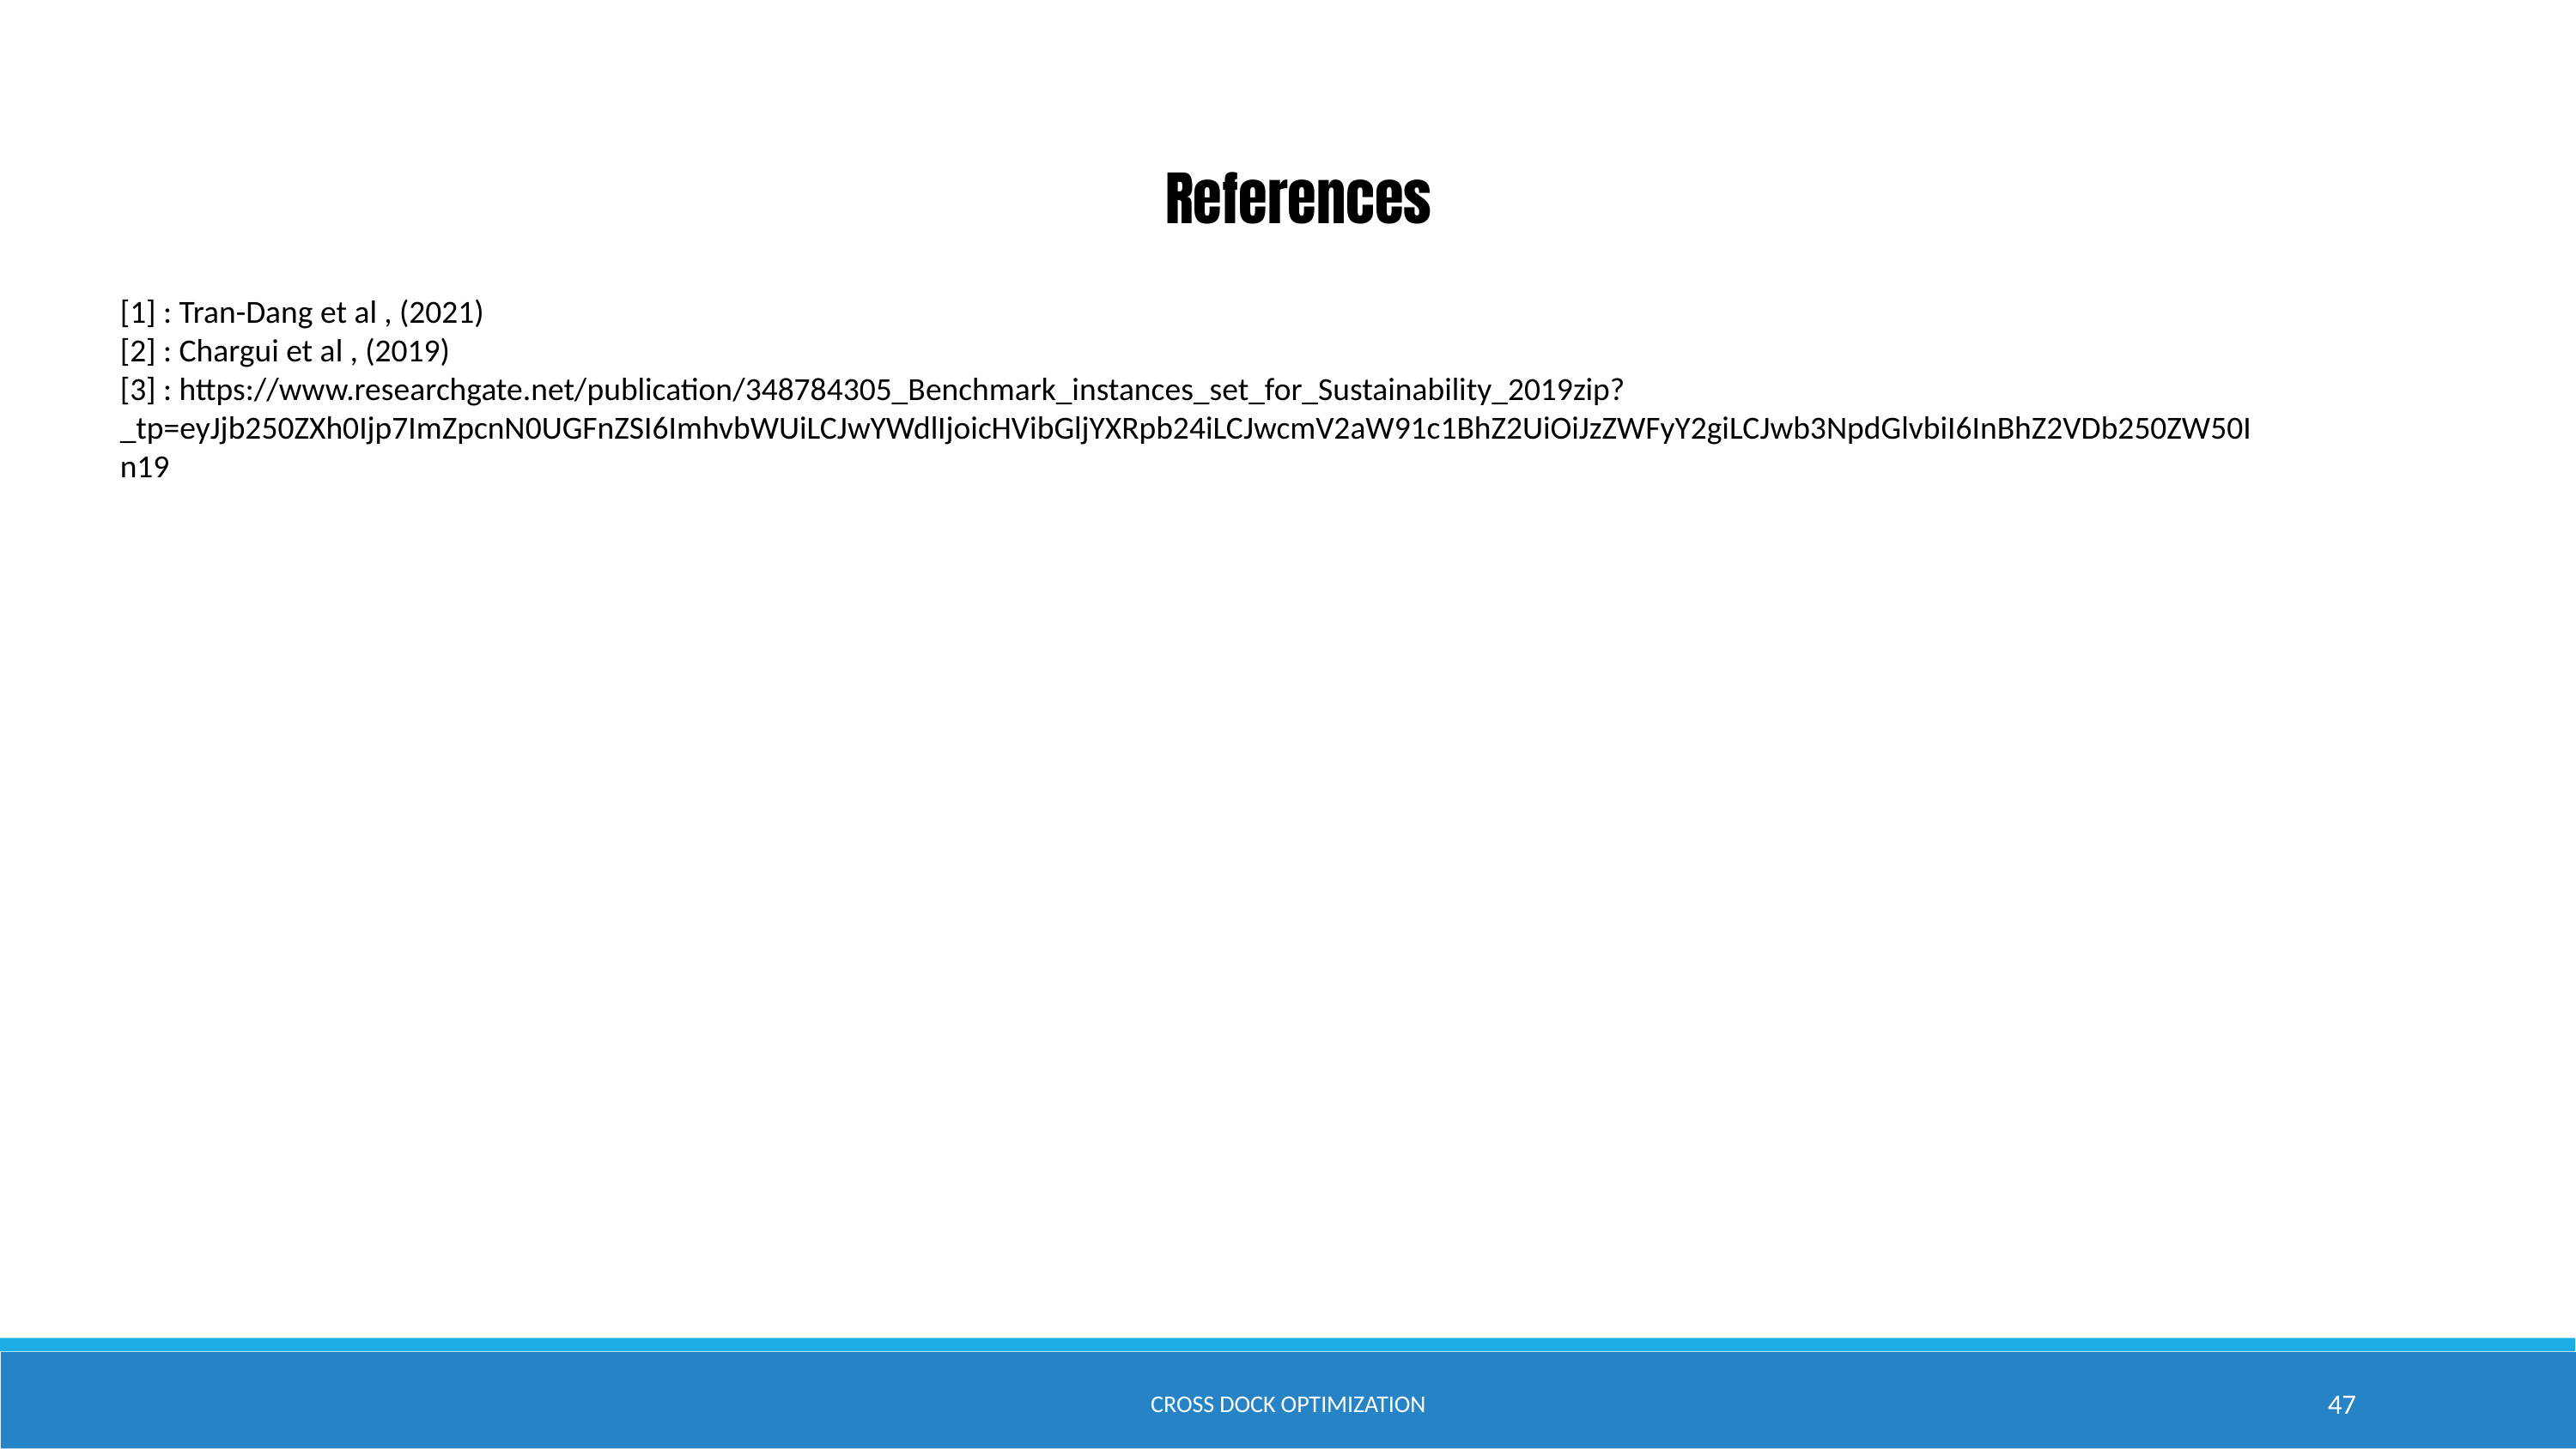

References
[1] : Tran-Dang et al , (2021)
[2] : Chargui et al , (2019)
[3] : https://www.researchgate.net/publication/348784305_Benchmark_instances_set_for_Sustainability_2019zip?_tp=eyJjb250ZXh0Ijp7ImZpcnN0UGFnZSI6ImhvbWUiLCJwYWdlIjoicHVibGljYXRpb24iLCJwcmV2aW91c1BhZ2UiOiJzZWFyY2giLCJwb3NpdGlvbiI6InBhZ2VDb250ZW50In19
Cross dock optimization
47